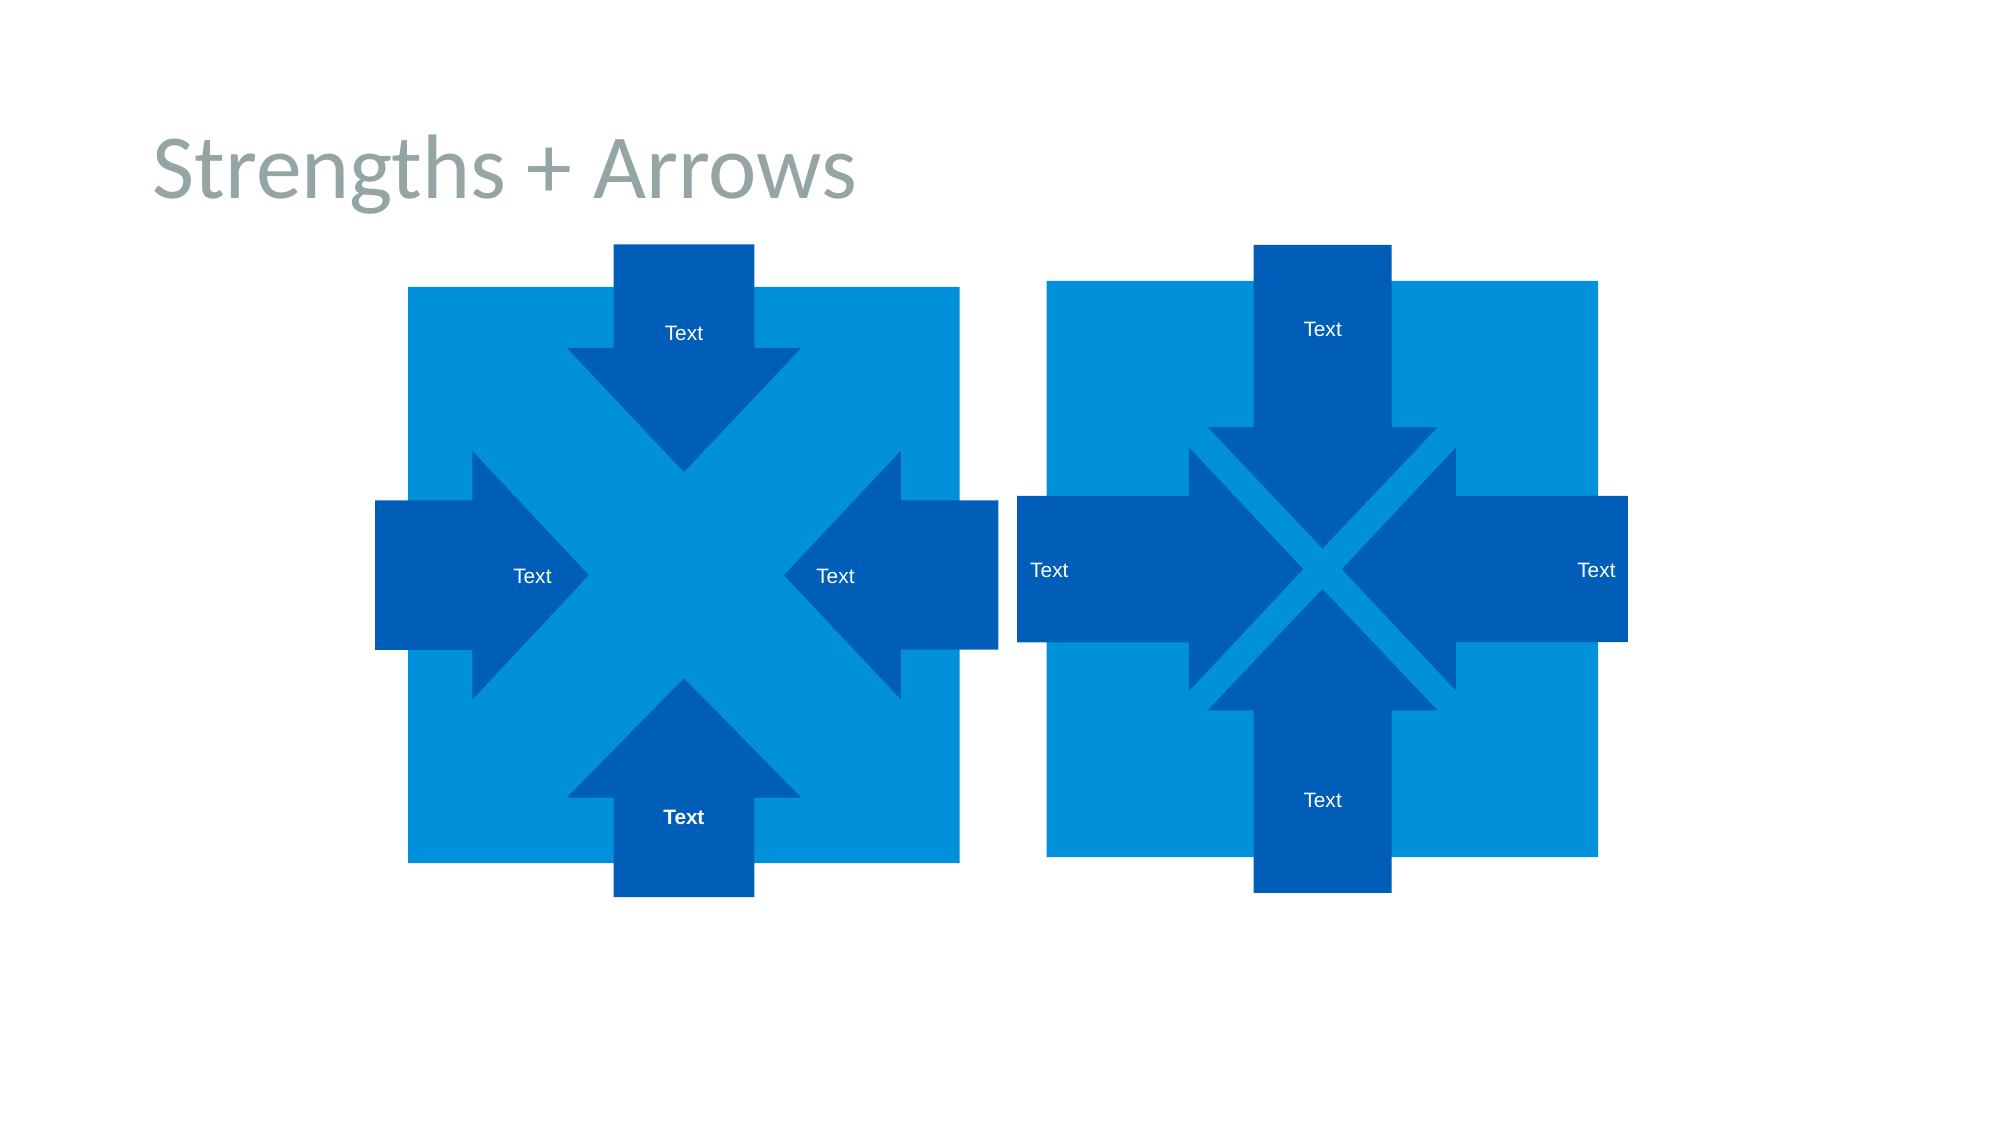

# Strengths + Arrows

Text

Text
Text

Text

Text

Text
Text

Text